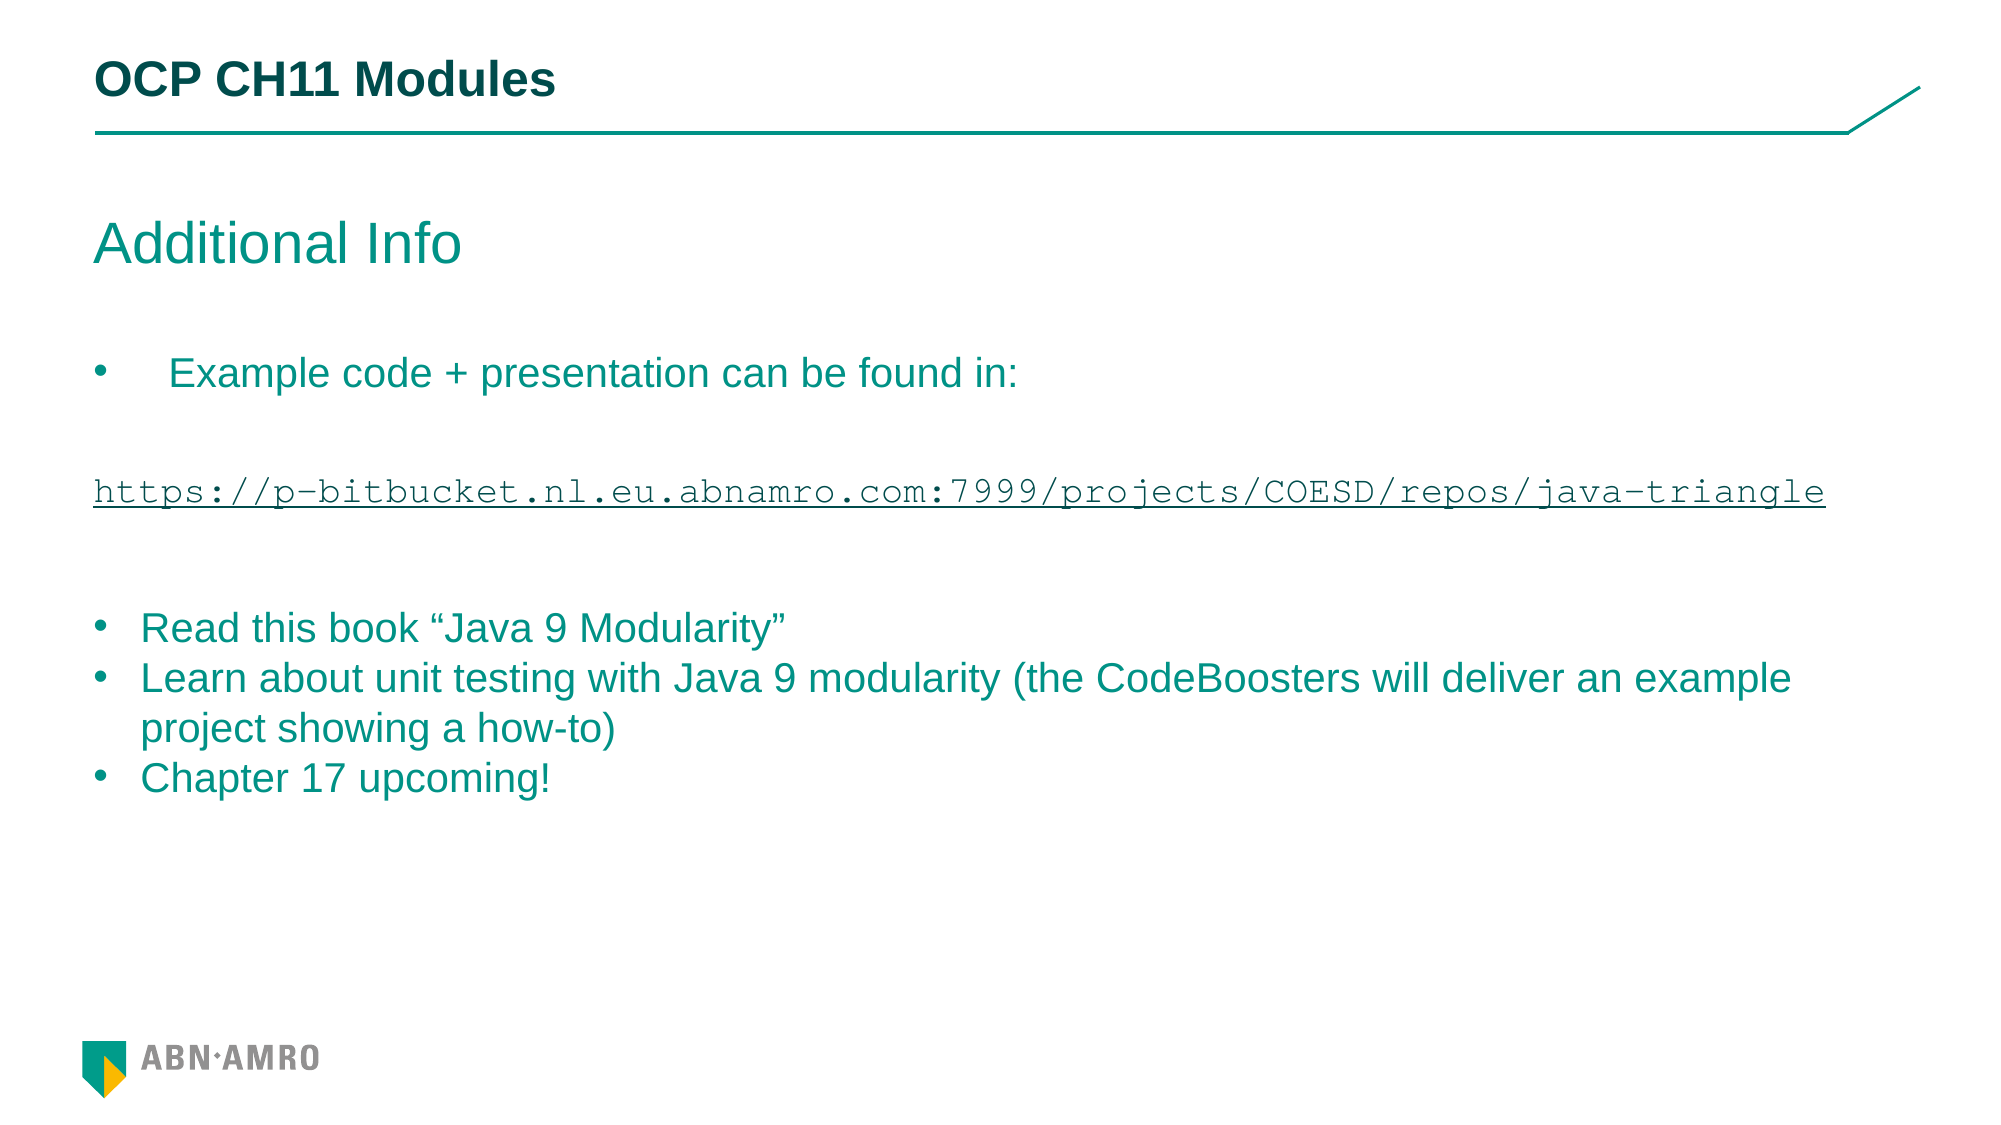

# OCP CH11 Modules
Additional Info

Example code + presentation can be found in:

https://p-bitbucket.nl.eu.abnamro.com:7999/projects/COESD/repos/java-triangle

Read this book “Java 9 Modularity”
Learn about unit testing with Java 9 modularity (the CodeBoosters will deliver an example project showing a how-to)
Chapter 17 upcoming!